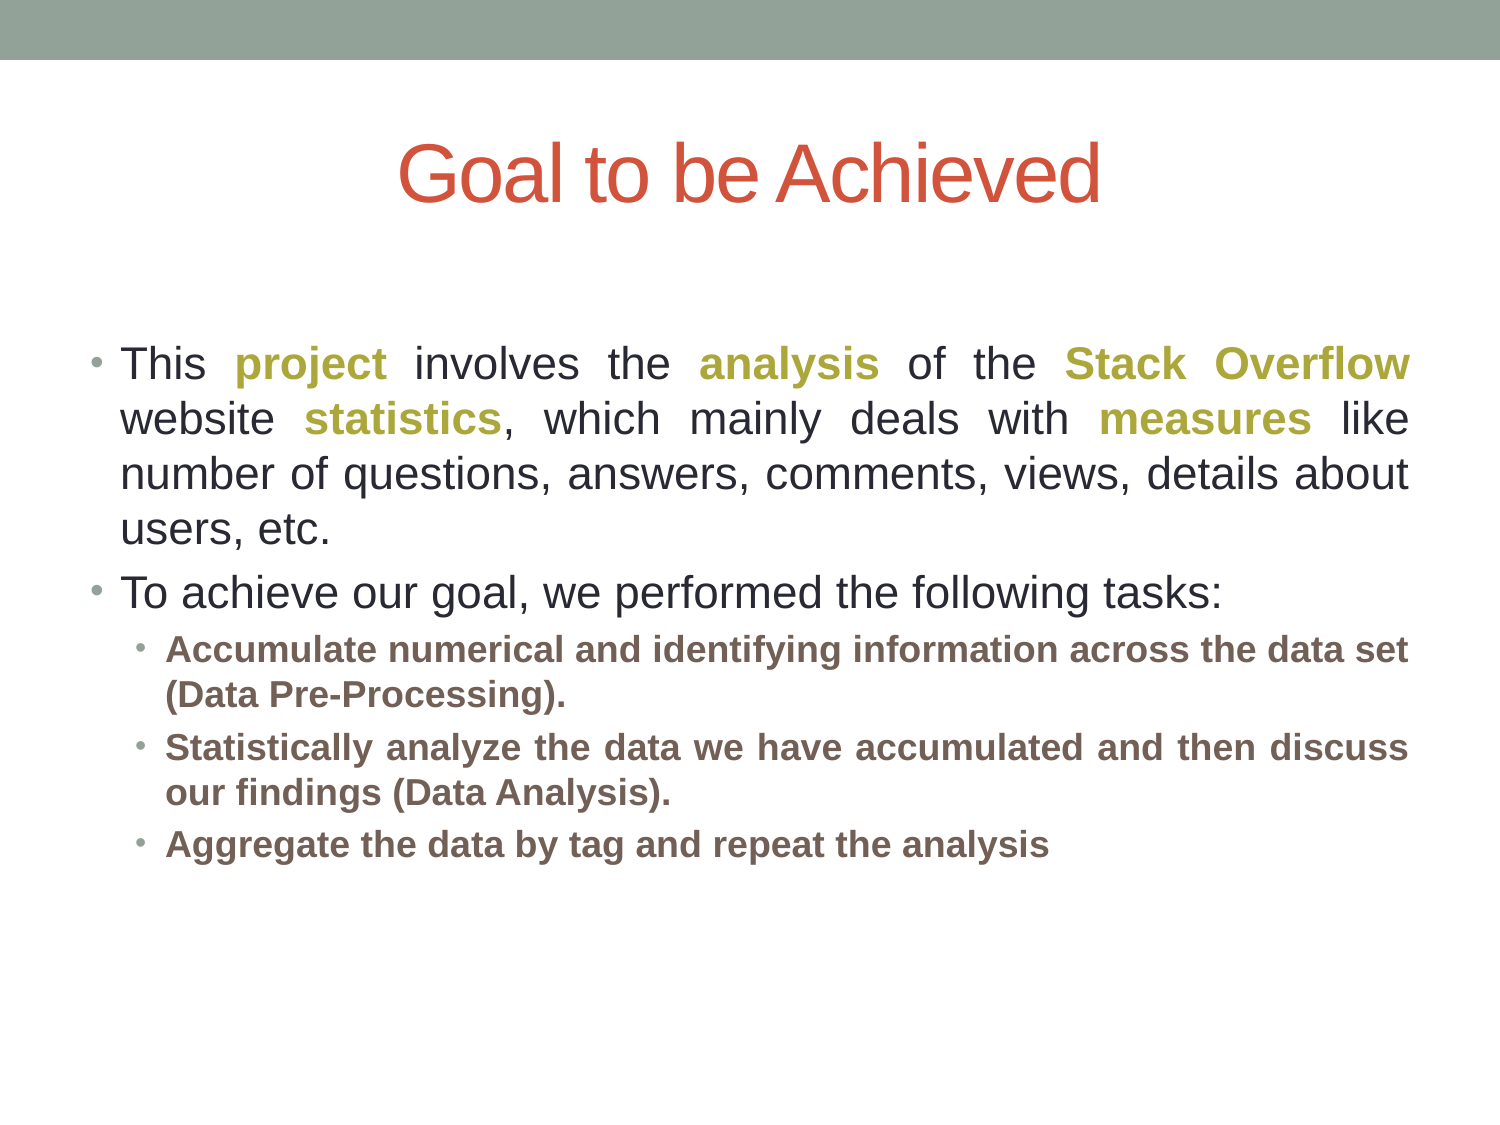

# Goal to be Achieved

This project involves the analysis of the Stack Overflow website statistics, which mainly deals with measures like number of questions, answers, comments, views, details about users, etc.
To achieve our goal, we performed the following tasks:
Accumulate numerical and identifying information across the data set (Data Pre-Processing).
Statistically analyze the data we have accumulated and then discuss our findings (Data Analysis).
Aggregate the data by tag and repeat the analysis